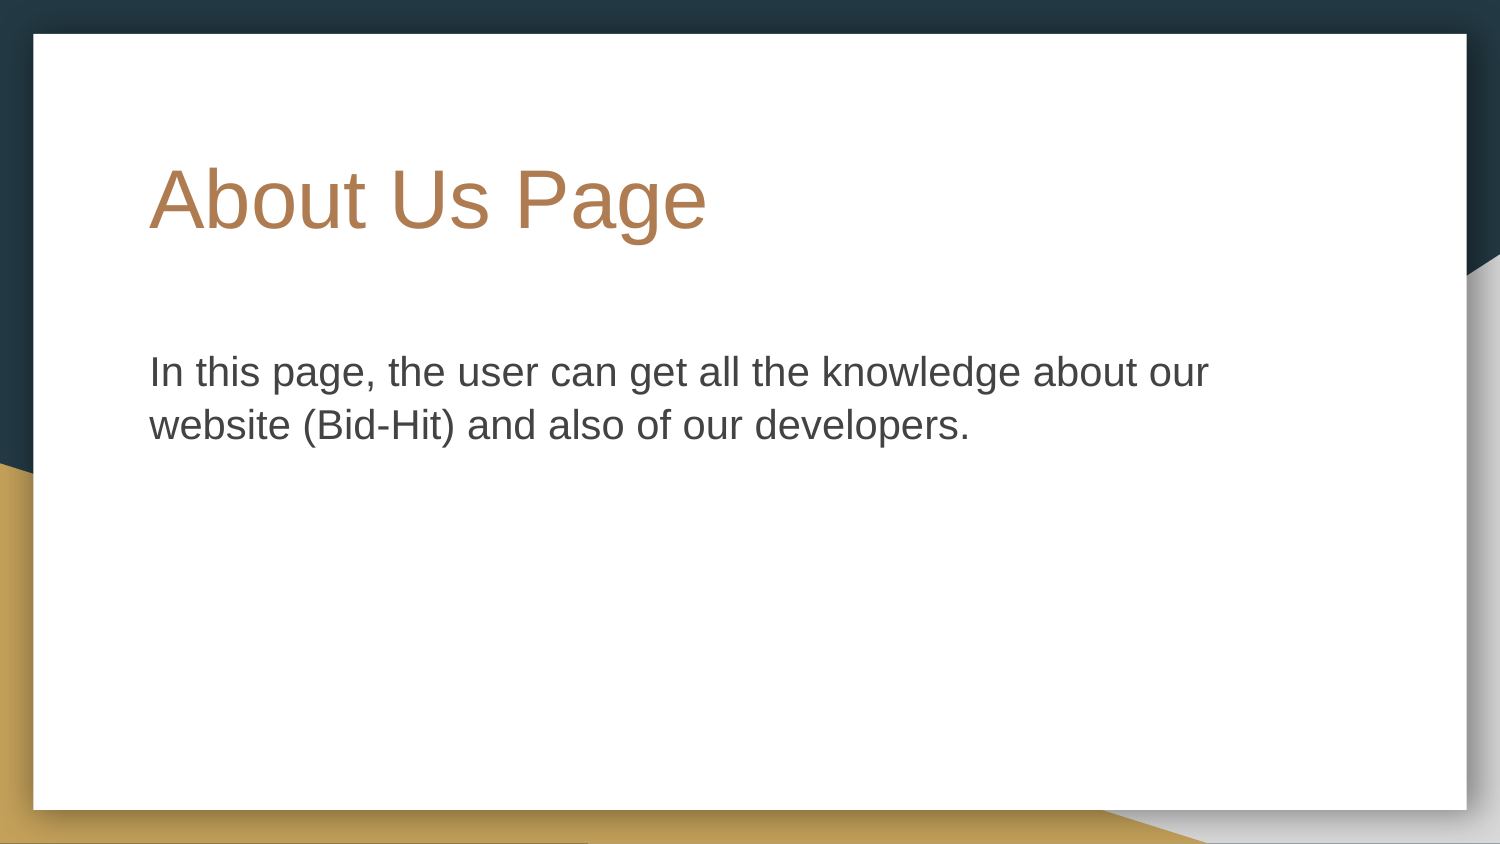

# About Us Page

In this page, the user can get all the knowledge about our website (Bid-Hit) and also of our developers.